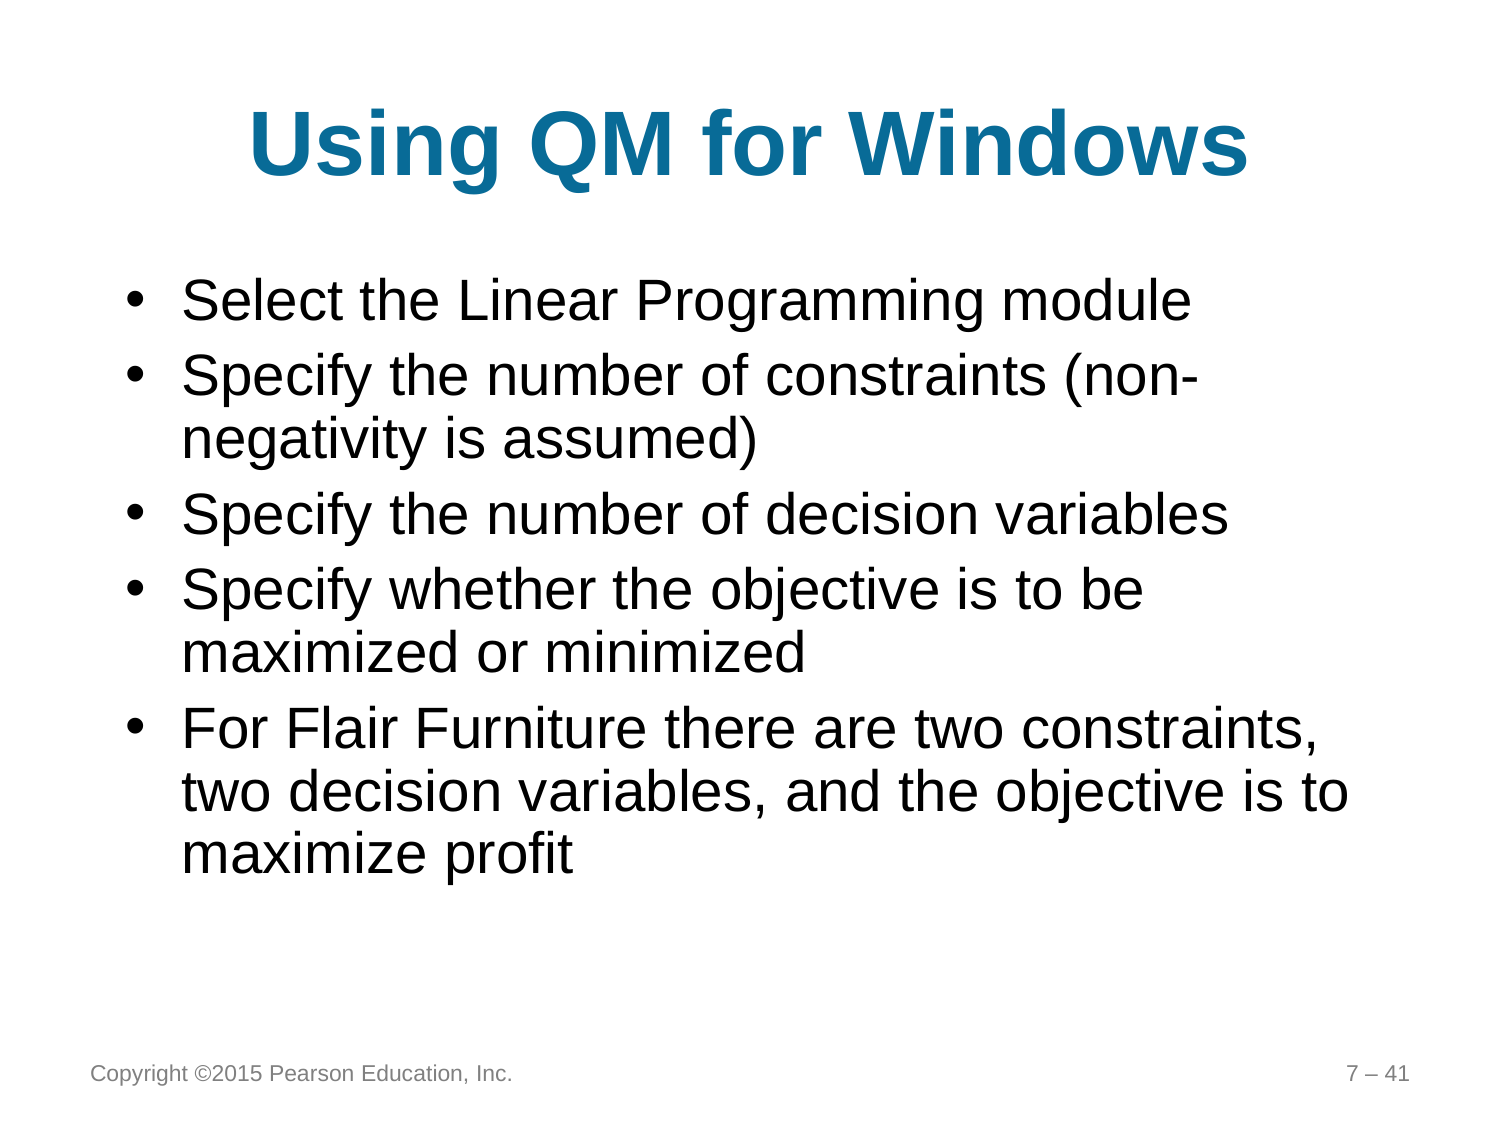

# Using QM for Windows
Select the Linear Programming module
Specify the number of constraints (non-negativity is assumed)
Specify the number of decision variables
Specify whether the objective is to be maximized or minimized
For Flair Furniture there are two constraints, two decision variables, and the objective is to maximize profit
Copyright ©2015 Pearson Education, Inc.
7 – 41